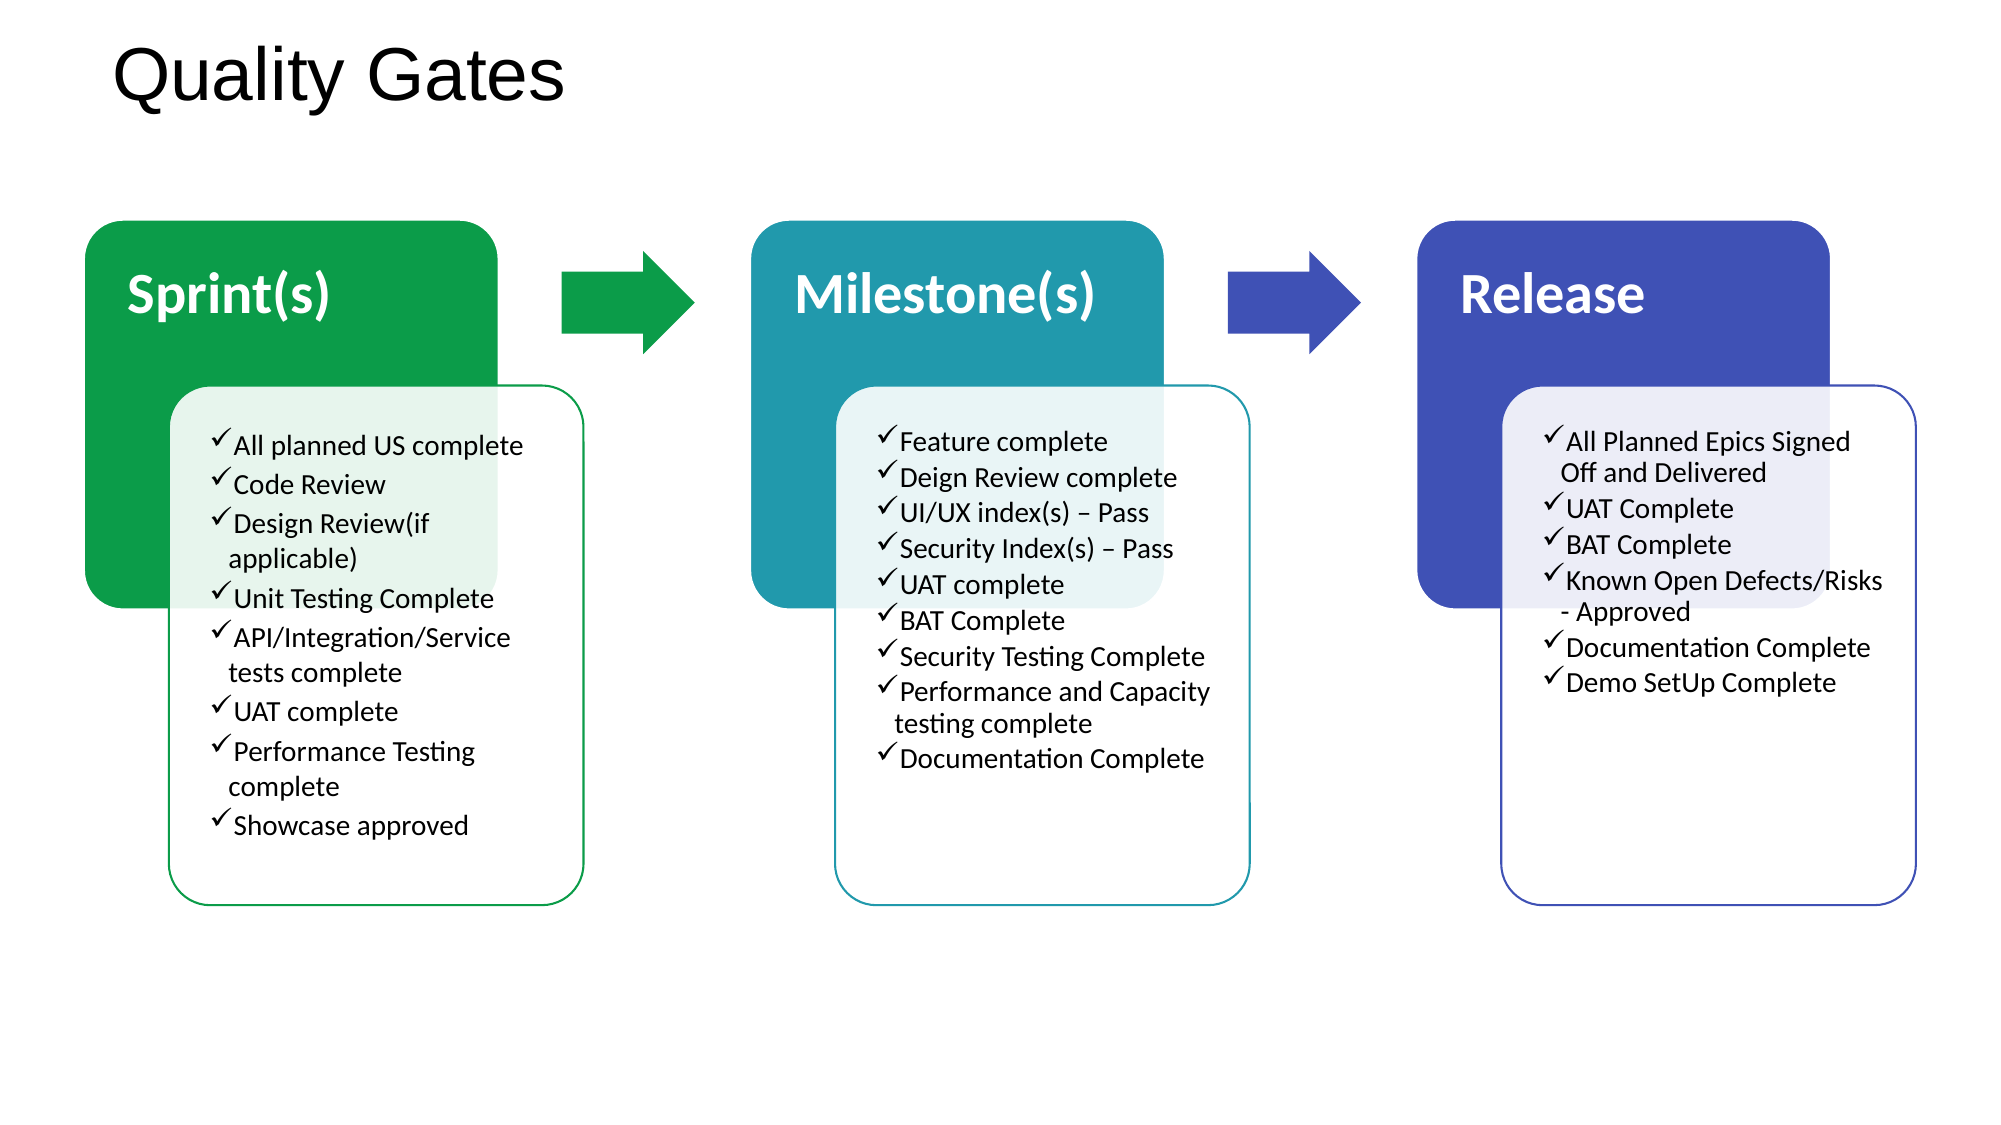

# Quality Gates
Sprint(s)
All planned US complete
Code Review
Design Review(if applicable)
Unit Testing Complete
API/Integration/Service tests complete
UAT complete
Performance Testing complete
Showcase approved

Milestone(s)
Feature complete
Deign Review complete
UI/UX index(s) – Pass
Security Index(s) – Pass
UAT complete
BAT Complete
Security Testing Complete
Performance and Capacity testing complete
Documentation Complete

Release
All Planned Epics Signed Off and Delivered
UAT Complete
BAT Complete
Known Open Defects/Risks - Approved
Documentation Complete
Demo SetUp Complete
53